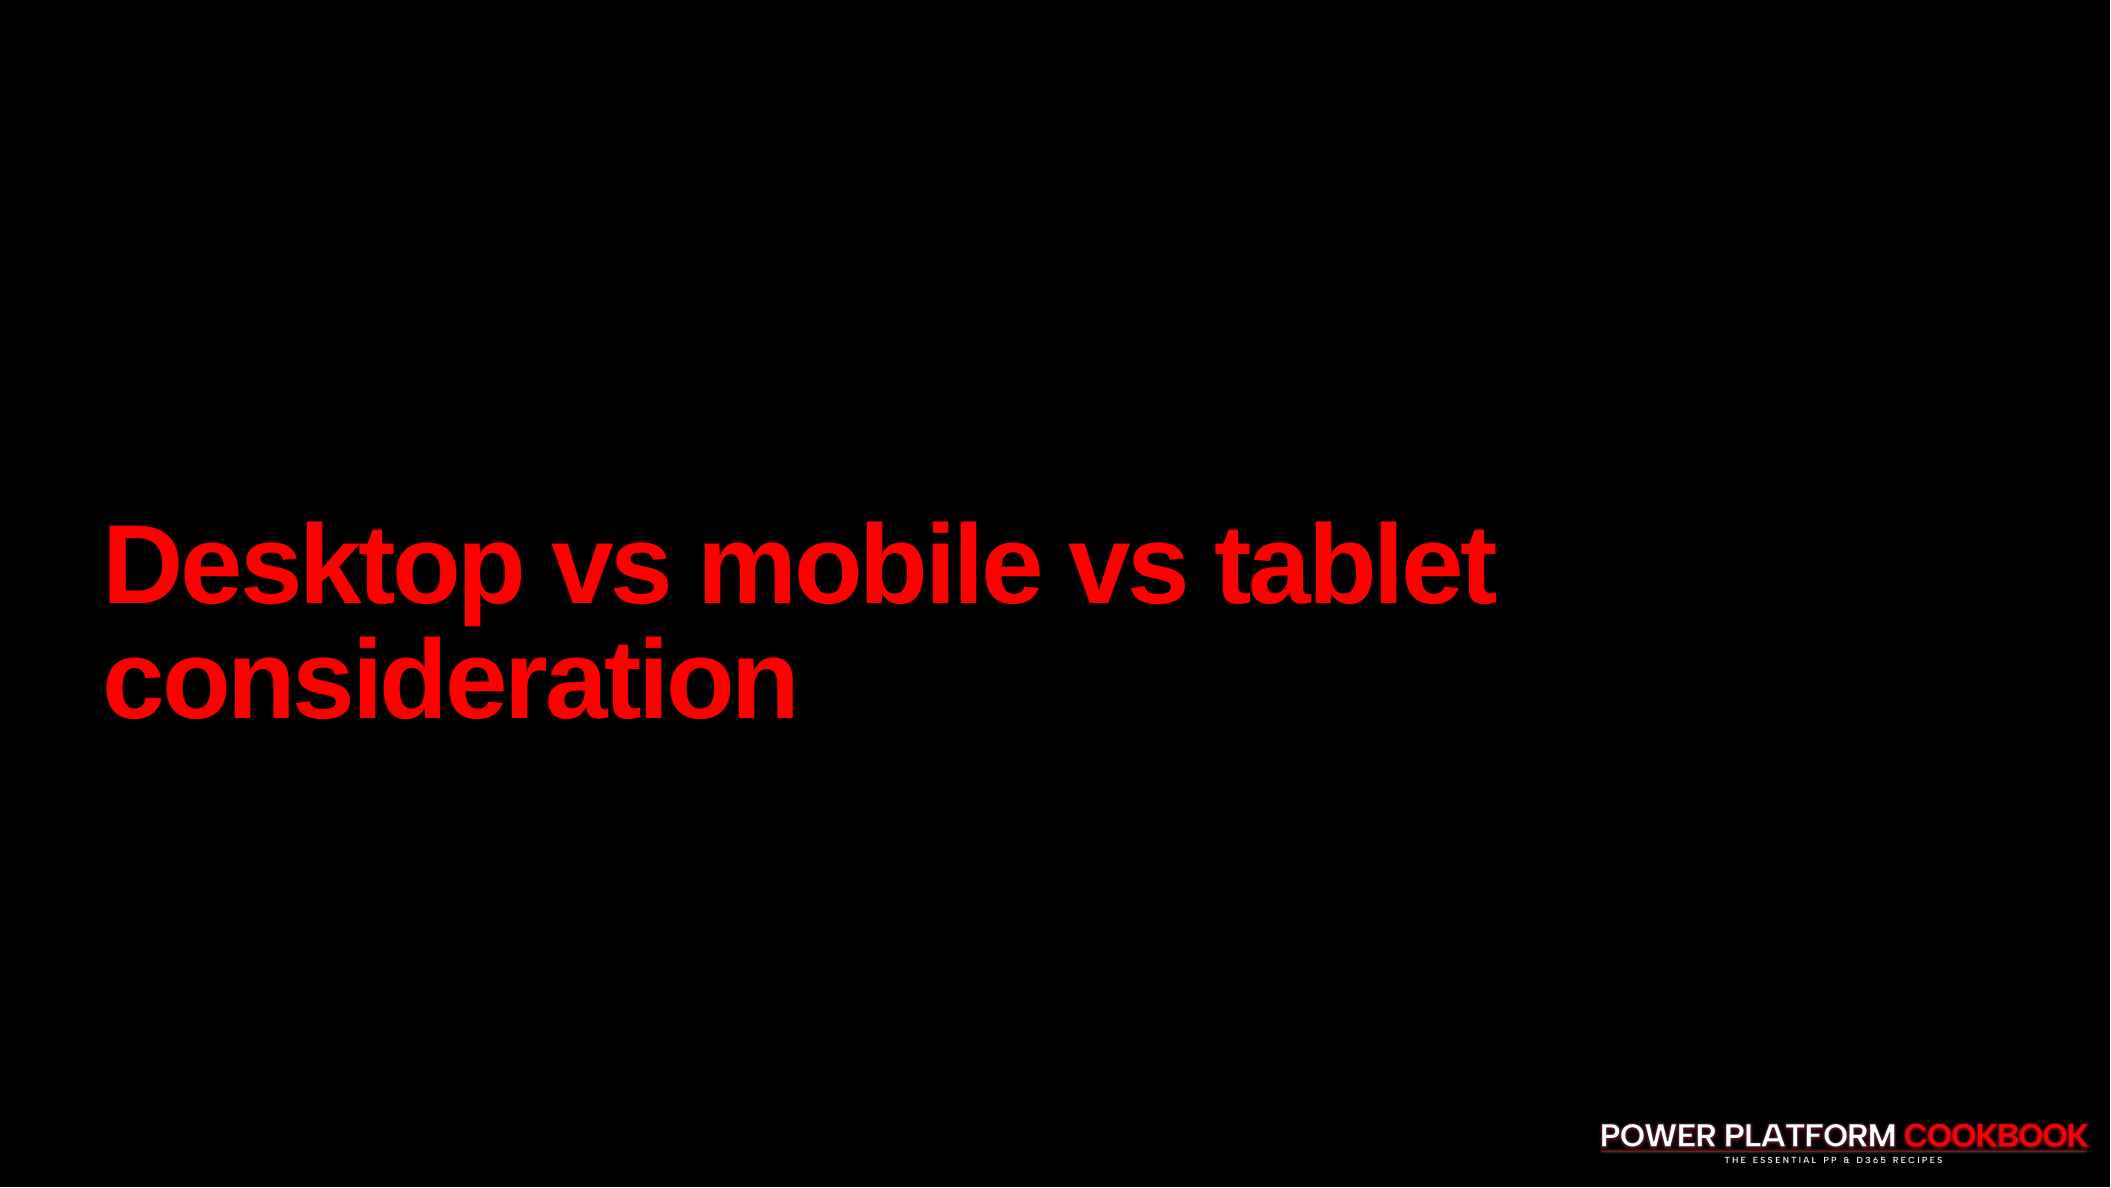

# Desktop vs mobile vs tablet consideration